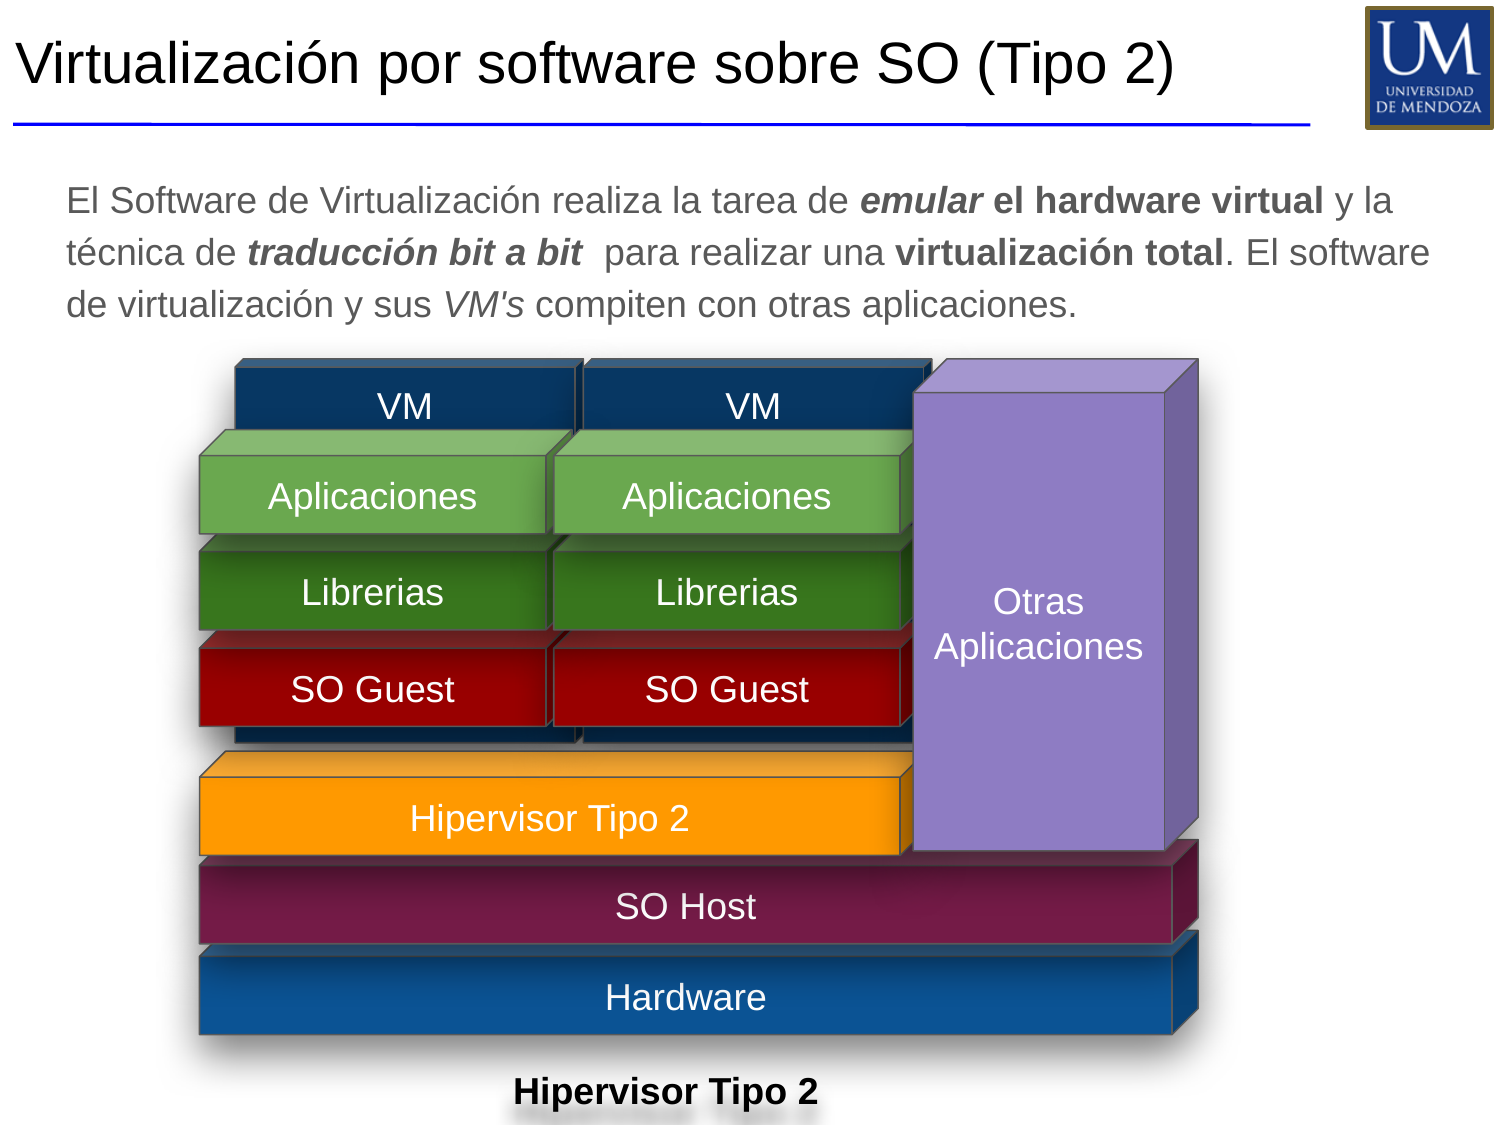

# Virtualización por software sobre SO (Tipo 2)
El Software de Virtualización realiza la tarea de emular el hardware virtual y la técnica de traducción bit a bit  para realizar una virtualización total. El software de virtualización y sus VM's compiten con otras aplicaciones.
VM
VM
Otras
Aplicaciones
Aplicaciones
Aplicaciones
Librerias
Librerias
SO Guest
SO Guest
Hipervisor Tipo 2
SO Host
Hardware
Hipervisor Tipo 2